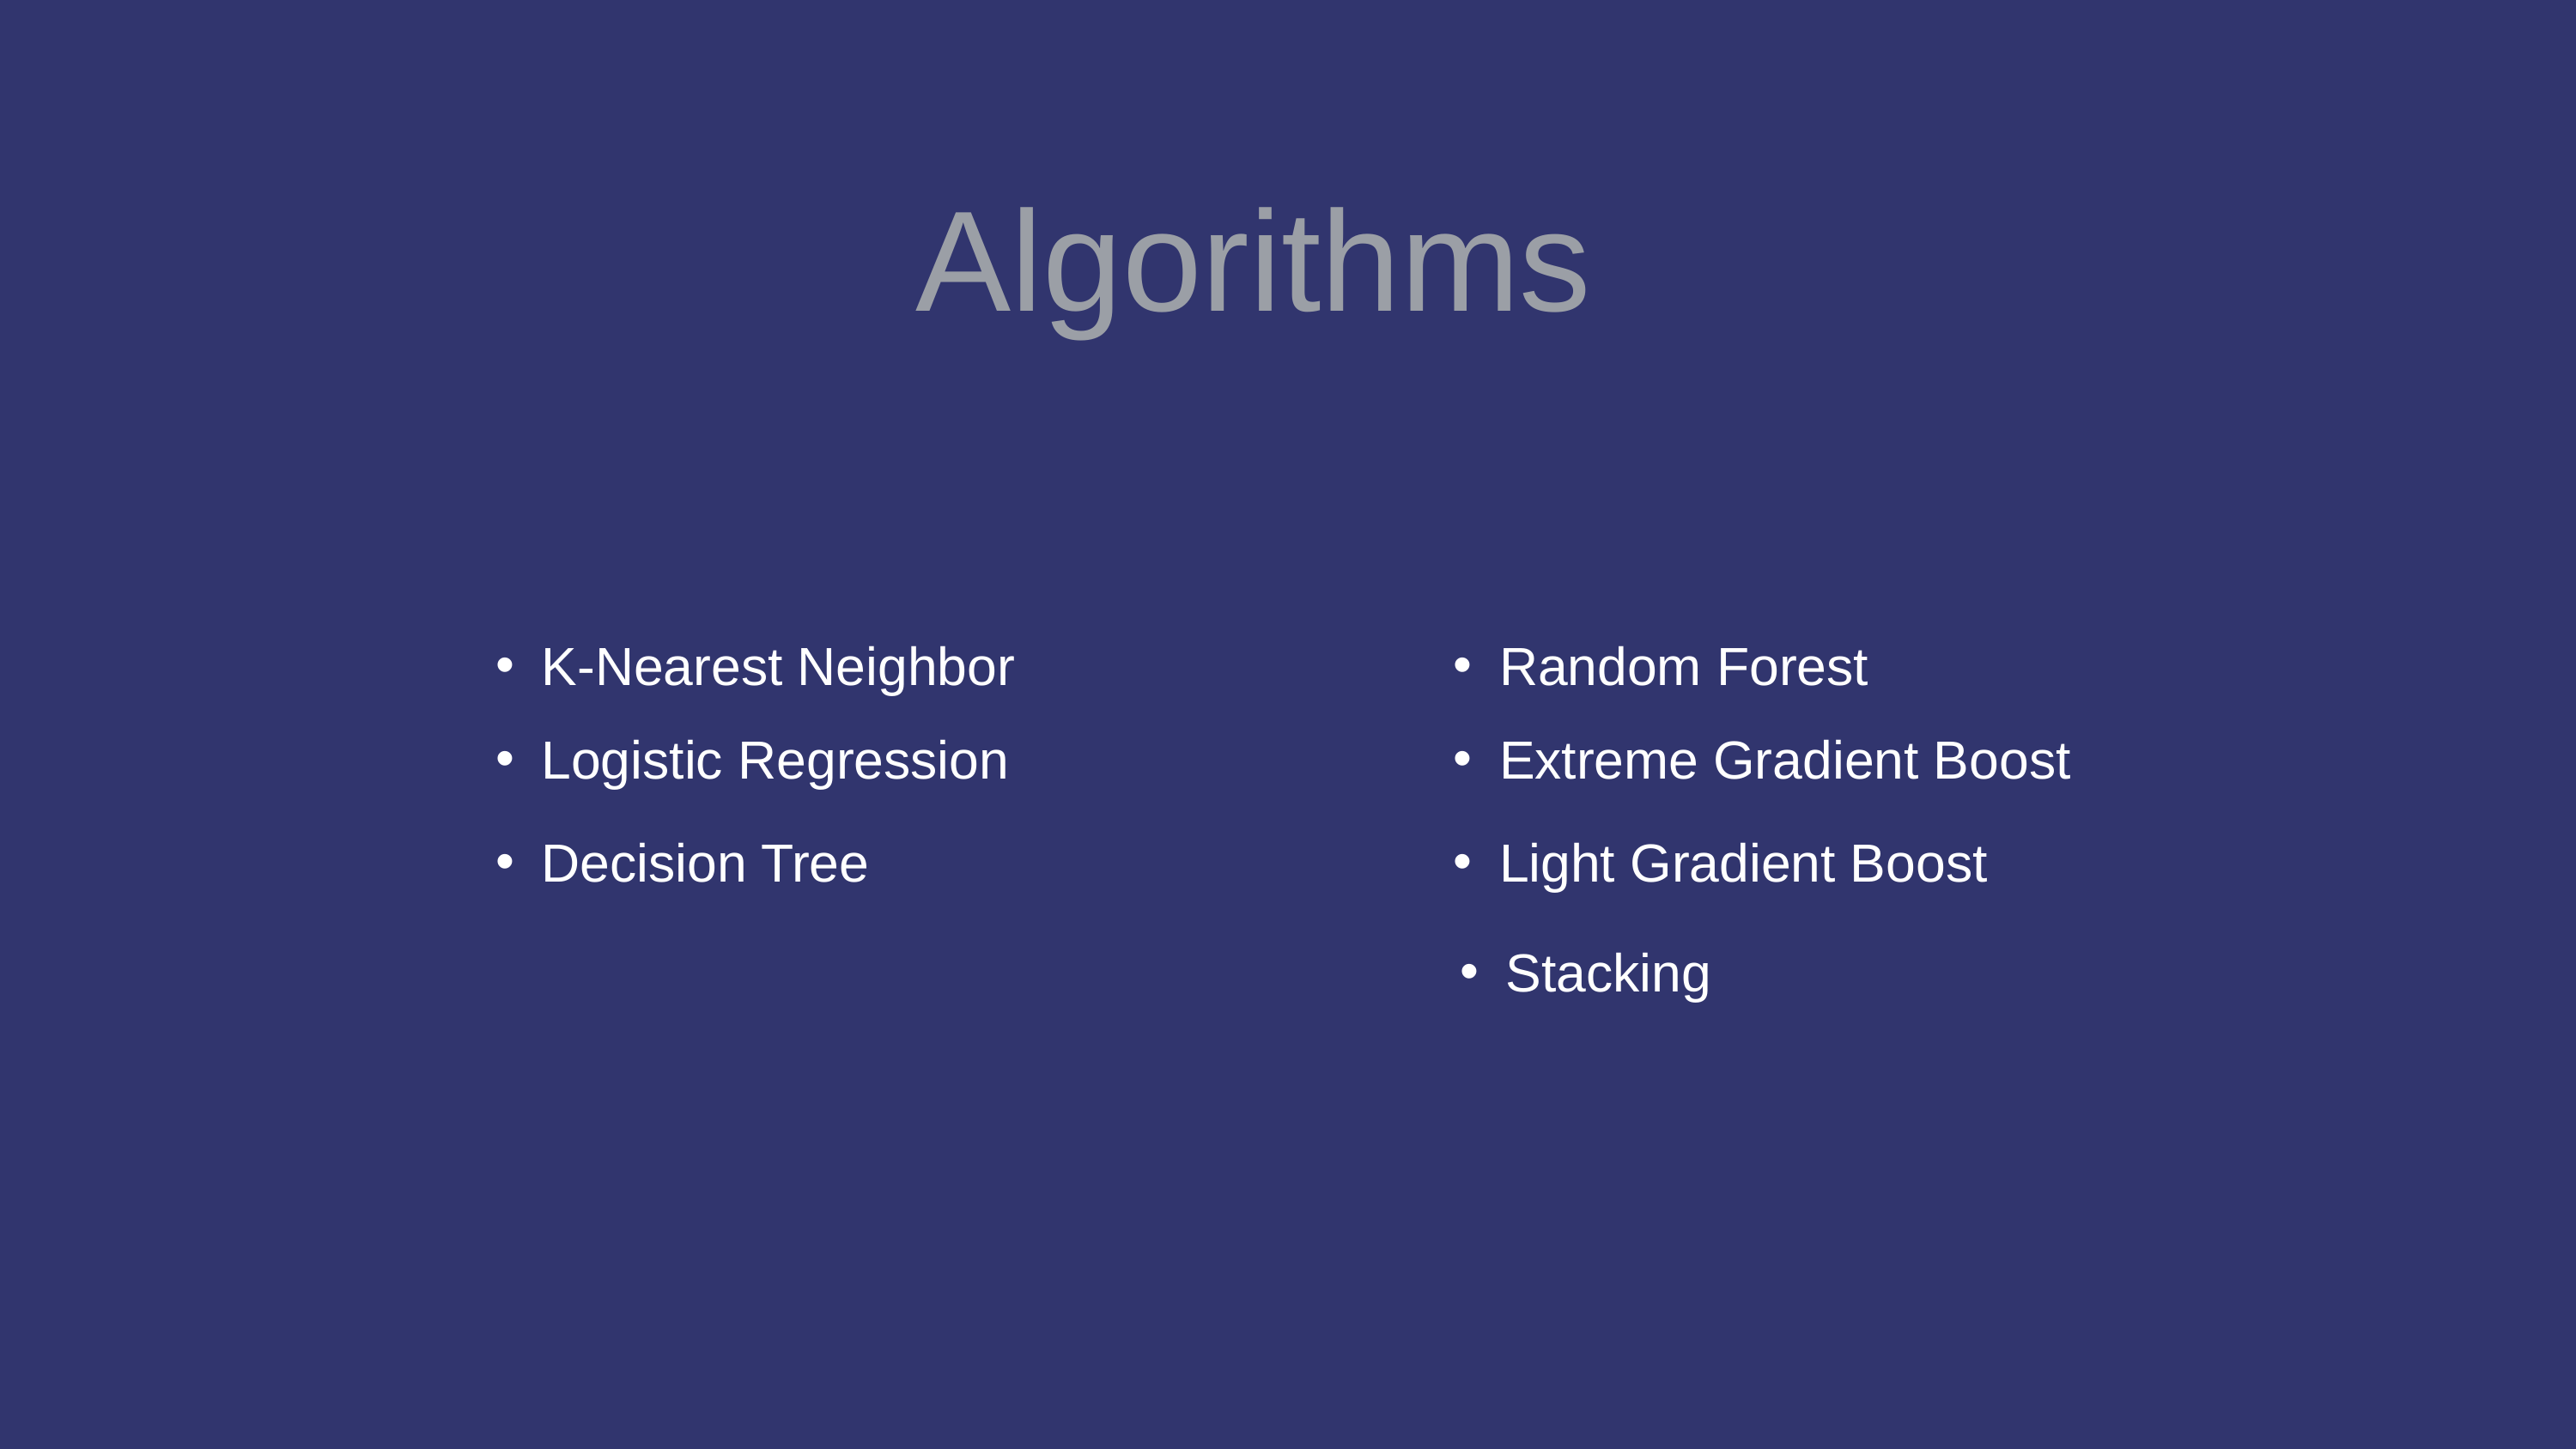

Algorithms
K-Nearest Neighbor
Random Forest
Logistic Regression
Extreme Gradient Boost
Decision Tree
Light Gradient Boost
Stacking